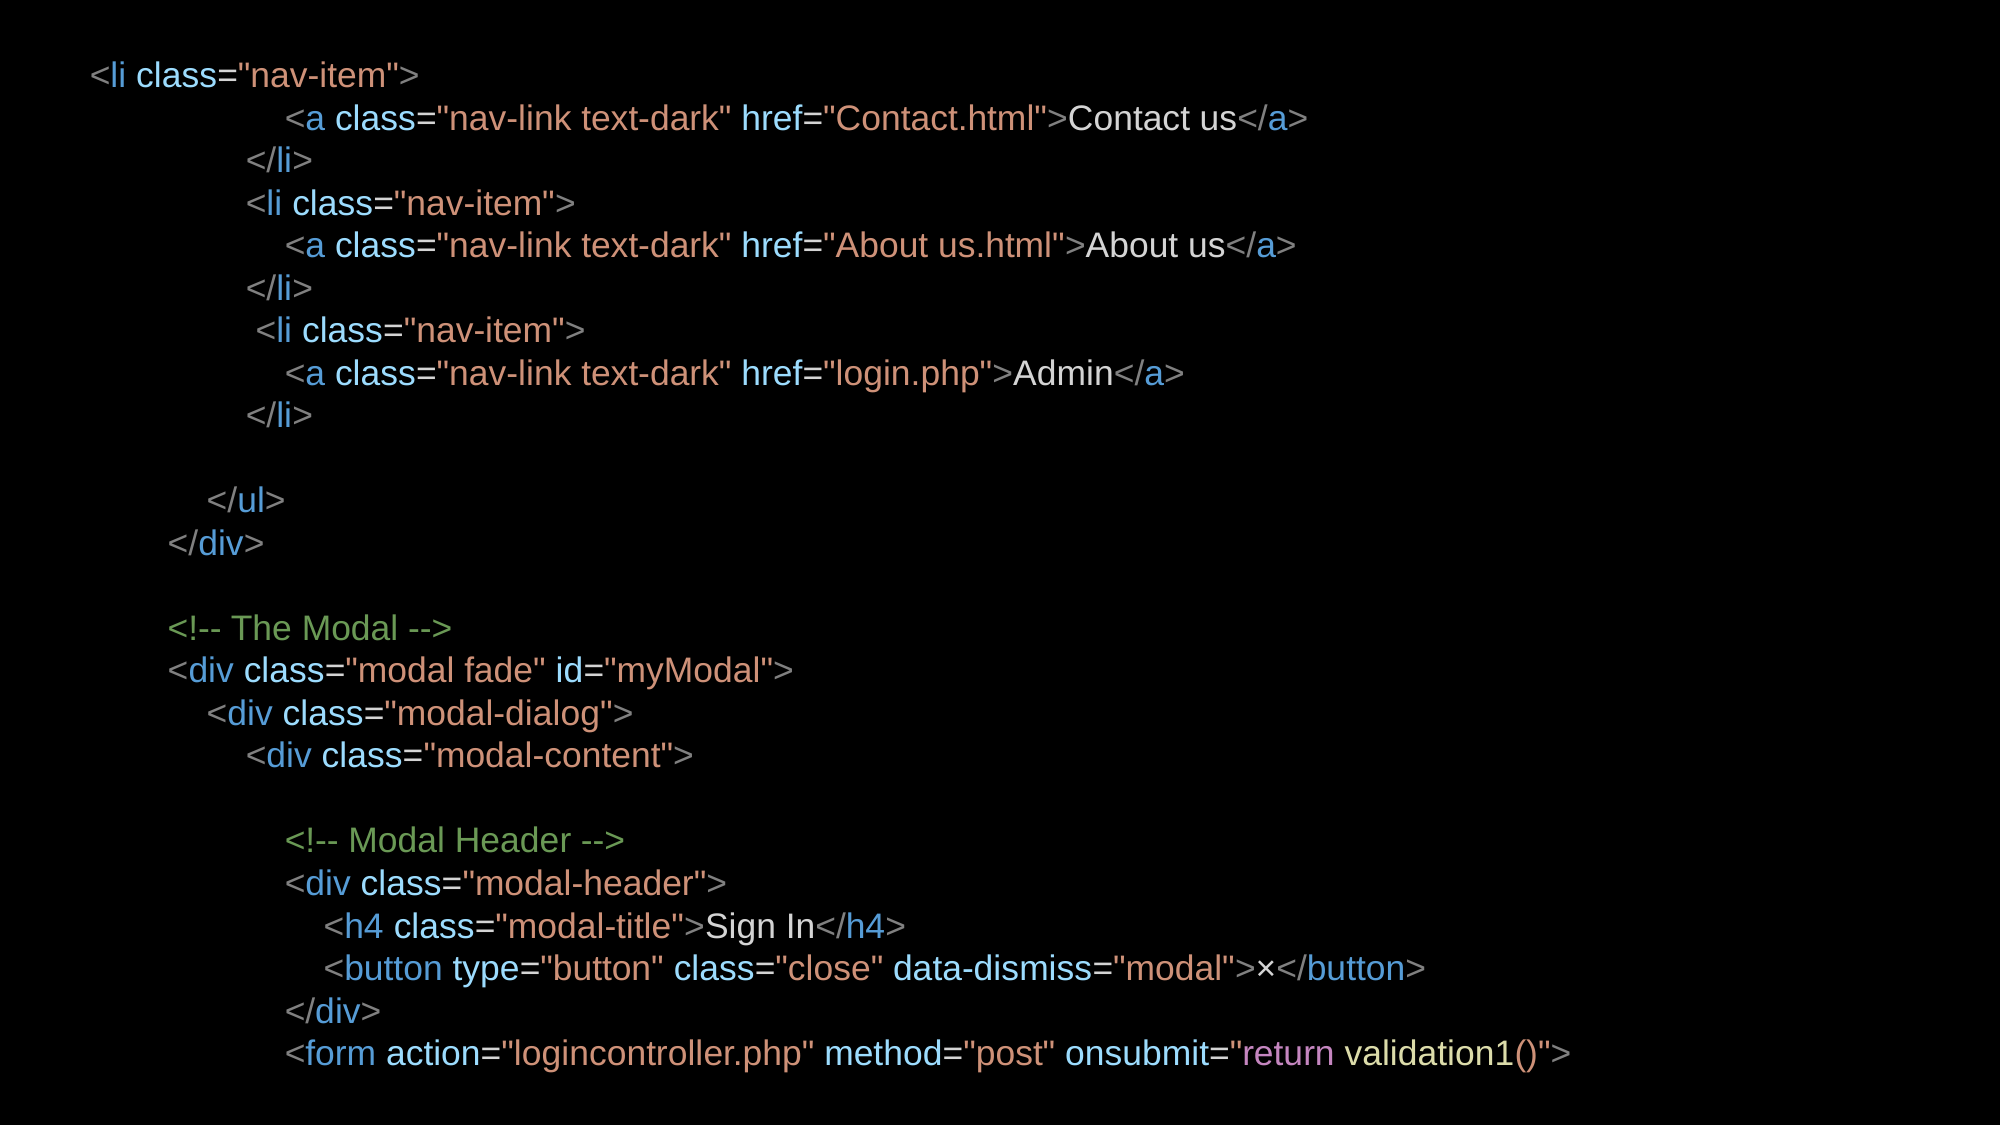

<li class="nav-item">
                    <a class="nav-link text-dark" href="Contact.html">Contact us</a>
                </li>
                <li class="nav-item">
                    <a class="nav-link text-dark" href="About us.html">About us</a>
                </li>
                 <li class="nav-item">
                    <a class="nav-link text-dark" href="login.php">Admin</a>
                </li>
            </ul>
        </div>
        <!-- The Modal -->
        <div class="modal fade" id="myModal">
            <div class="modal-dialog">
                <div class="modal-content">
                    <!-- Modal Header -->
                    <div class="modal-header">
                        <h4 class="modal-title">Sign In</h4>
                        <button type="button" class="close" data-dismiss="modal">×</button>
                    </div>
                    <form action="logincontroller.php" method="post" onsubmit="return validation1()">